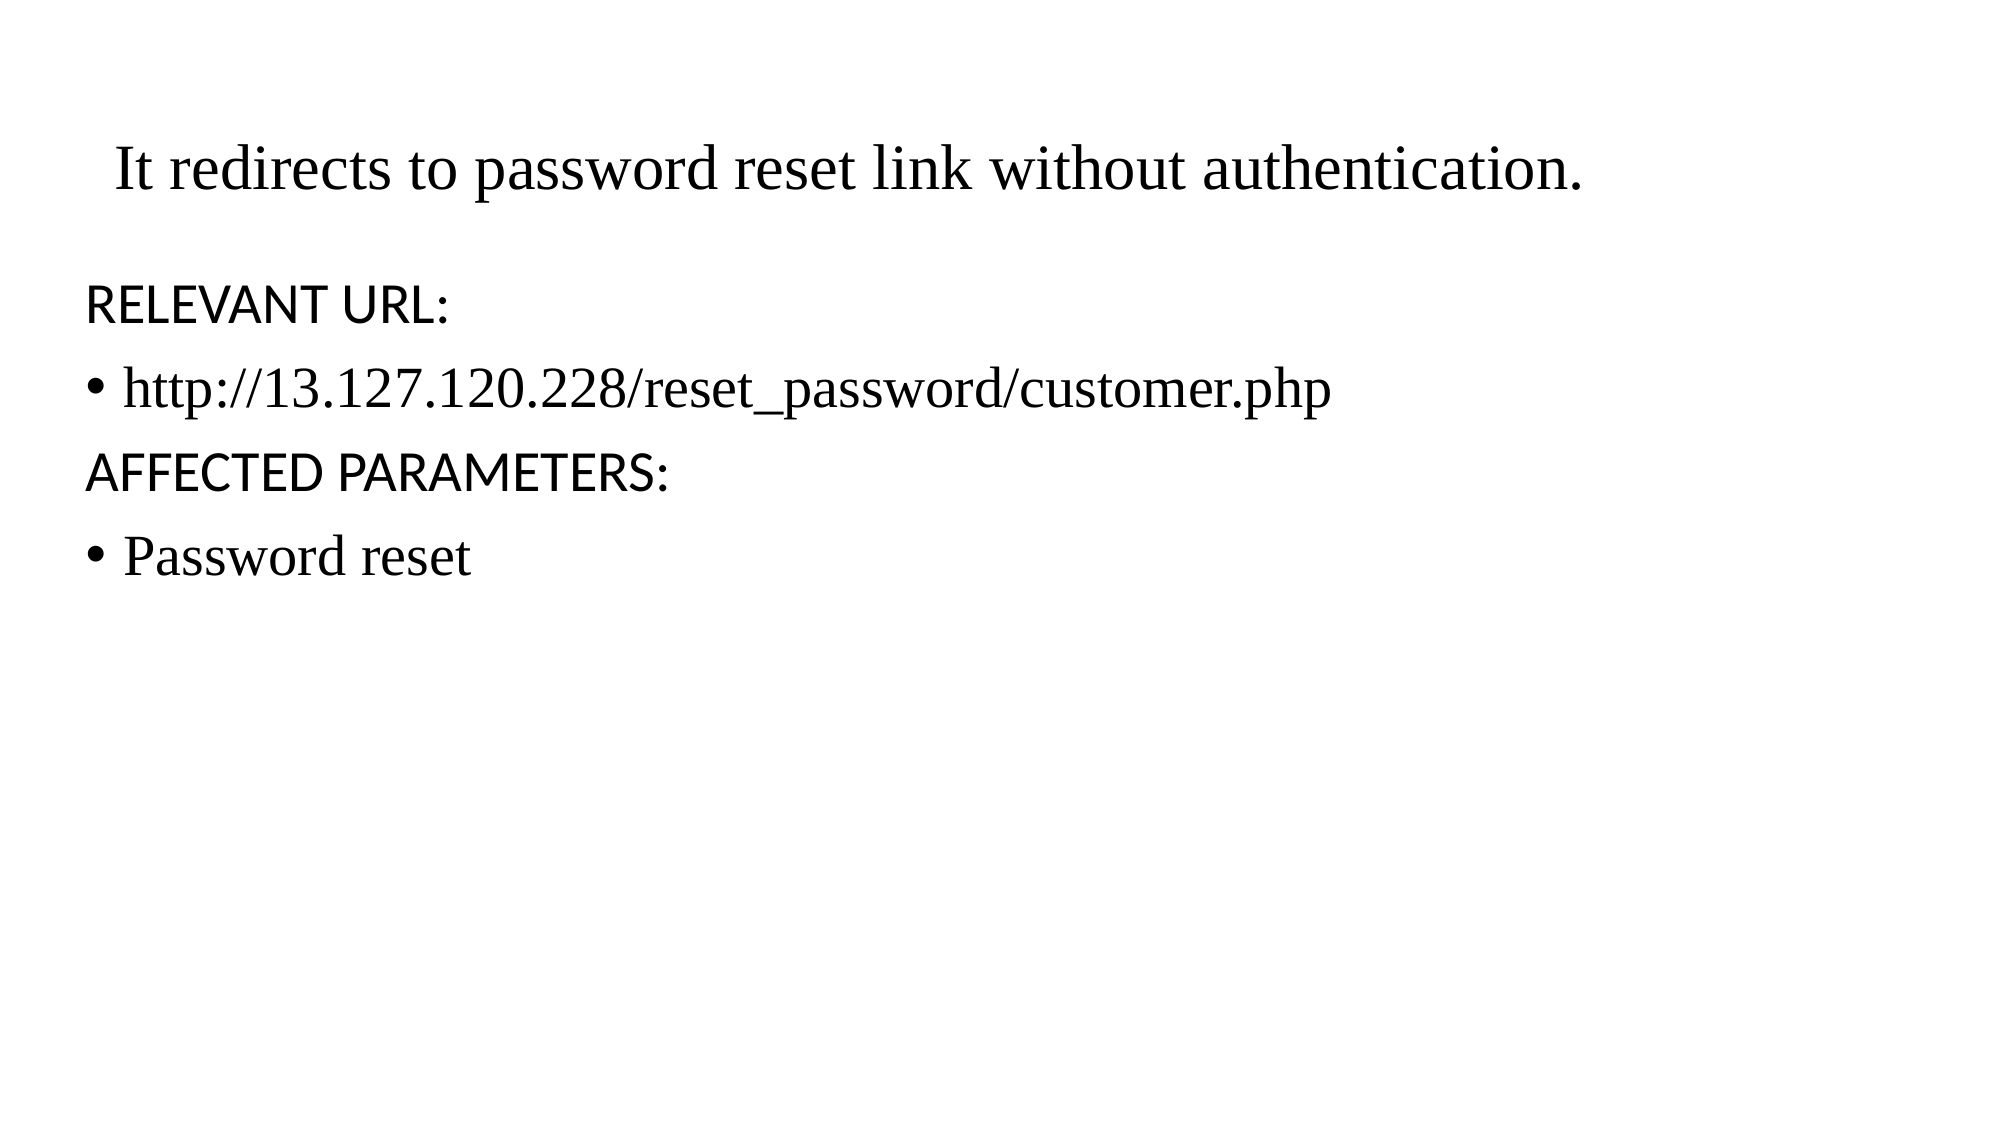

# It redirects to password reset link without authentication.
RELEVANT URL:
http://13.127.120.228/reset_password/customer.php
AFFECTED PARAMETERS:
Password reset